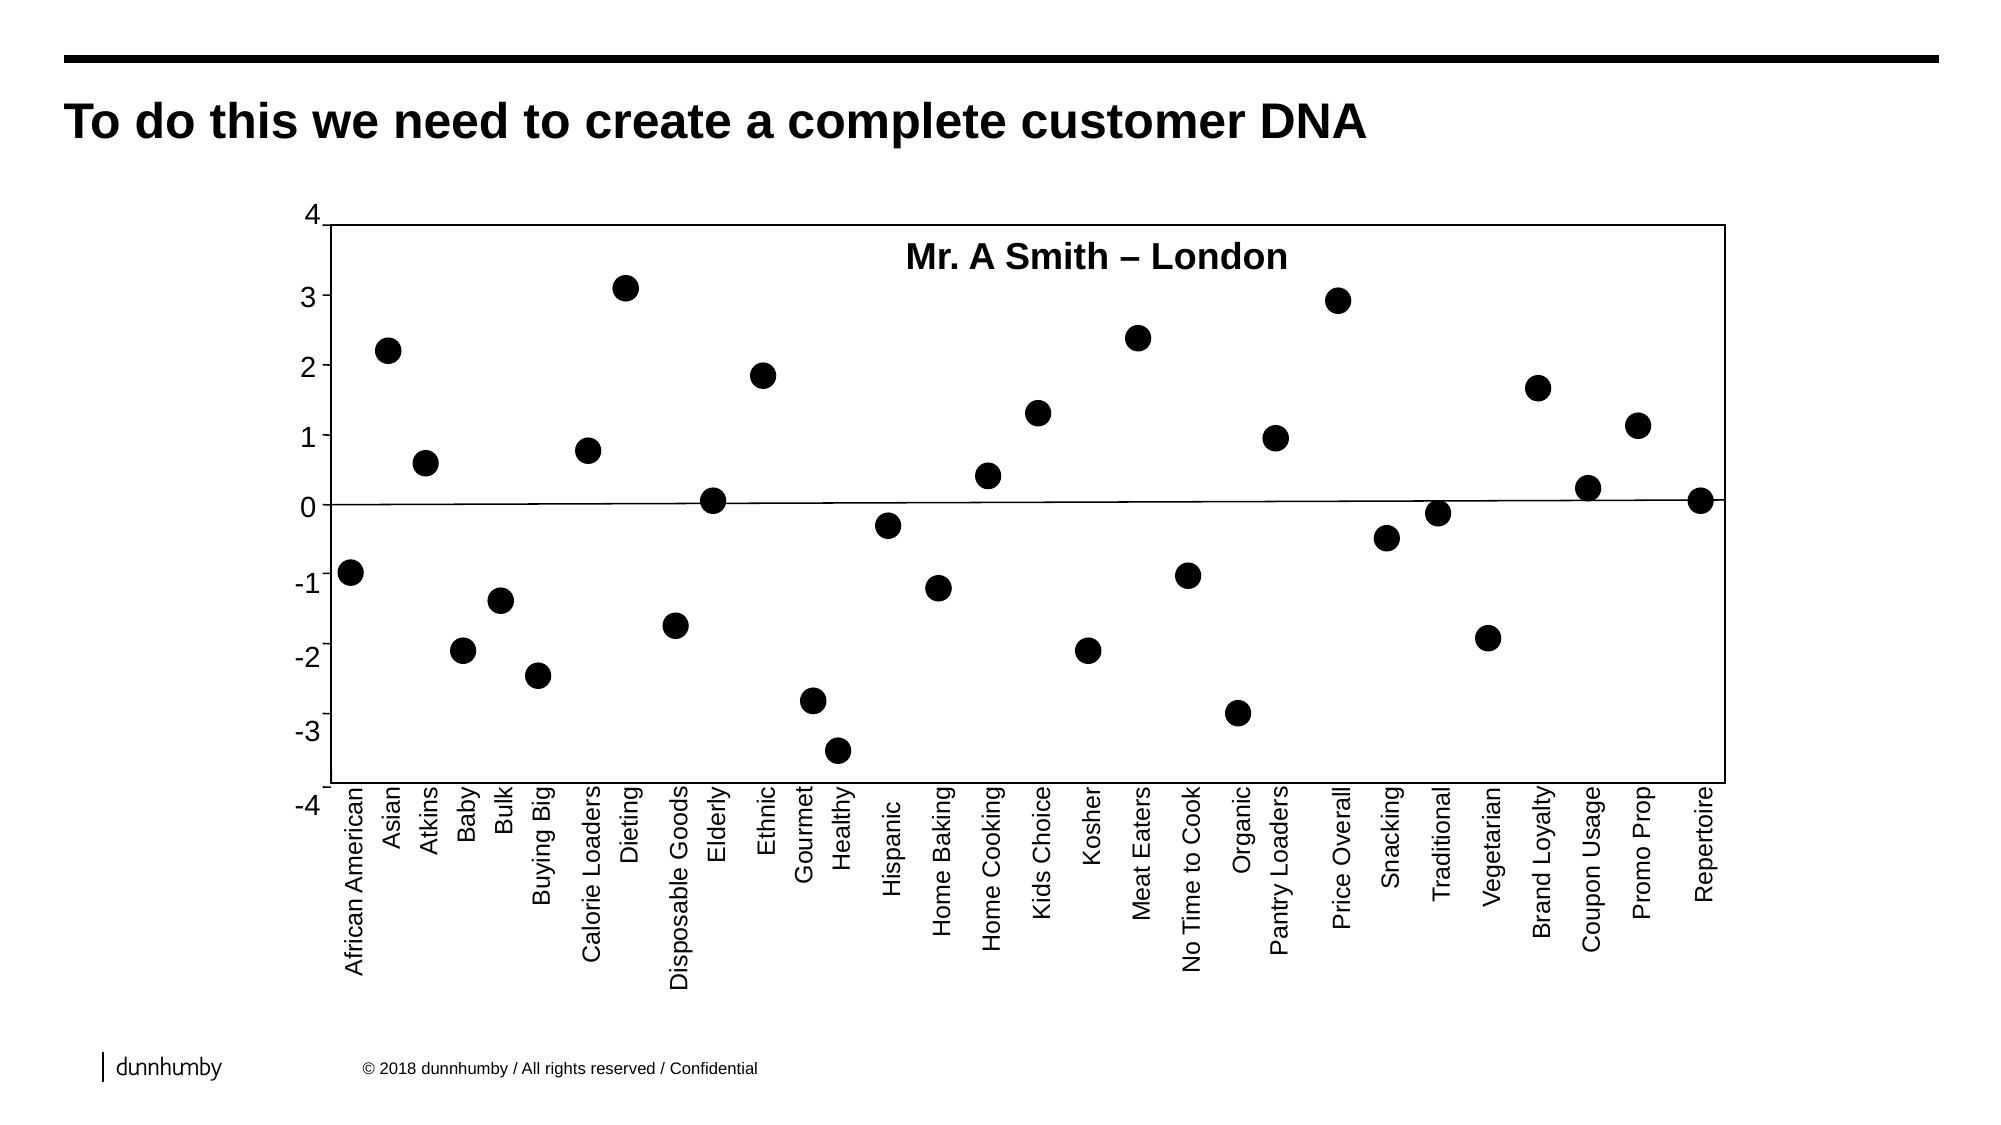

# To do this we need to create a complete customer DNA
4

Mr. A Smith – London

3

2

1

0

-1

-2

-3

-4

Bulk
Baby
Asian
Atkins
Ethnic
Elderly
Dieting
Kosher
Healthy
Organic
Gourmet
Snacking
Traditional
Repertoire
Buying Big
Hispanic
Kids Choice
Promo Prop
Meat Eaters
Price Overall
Home Baking
Brand Loyalty
Home Cooking
Coupon Usage
Pantry Loaders
Calorie Loaders
        Vegetarian
No Time to Cook
African American
Disposable Goods